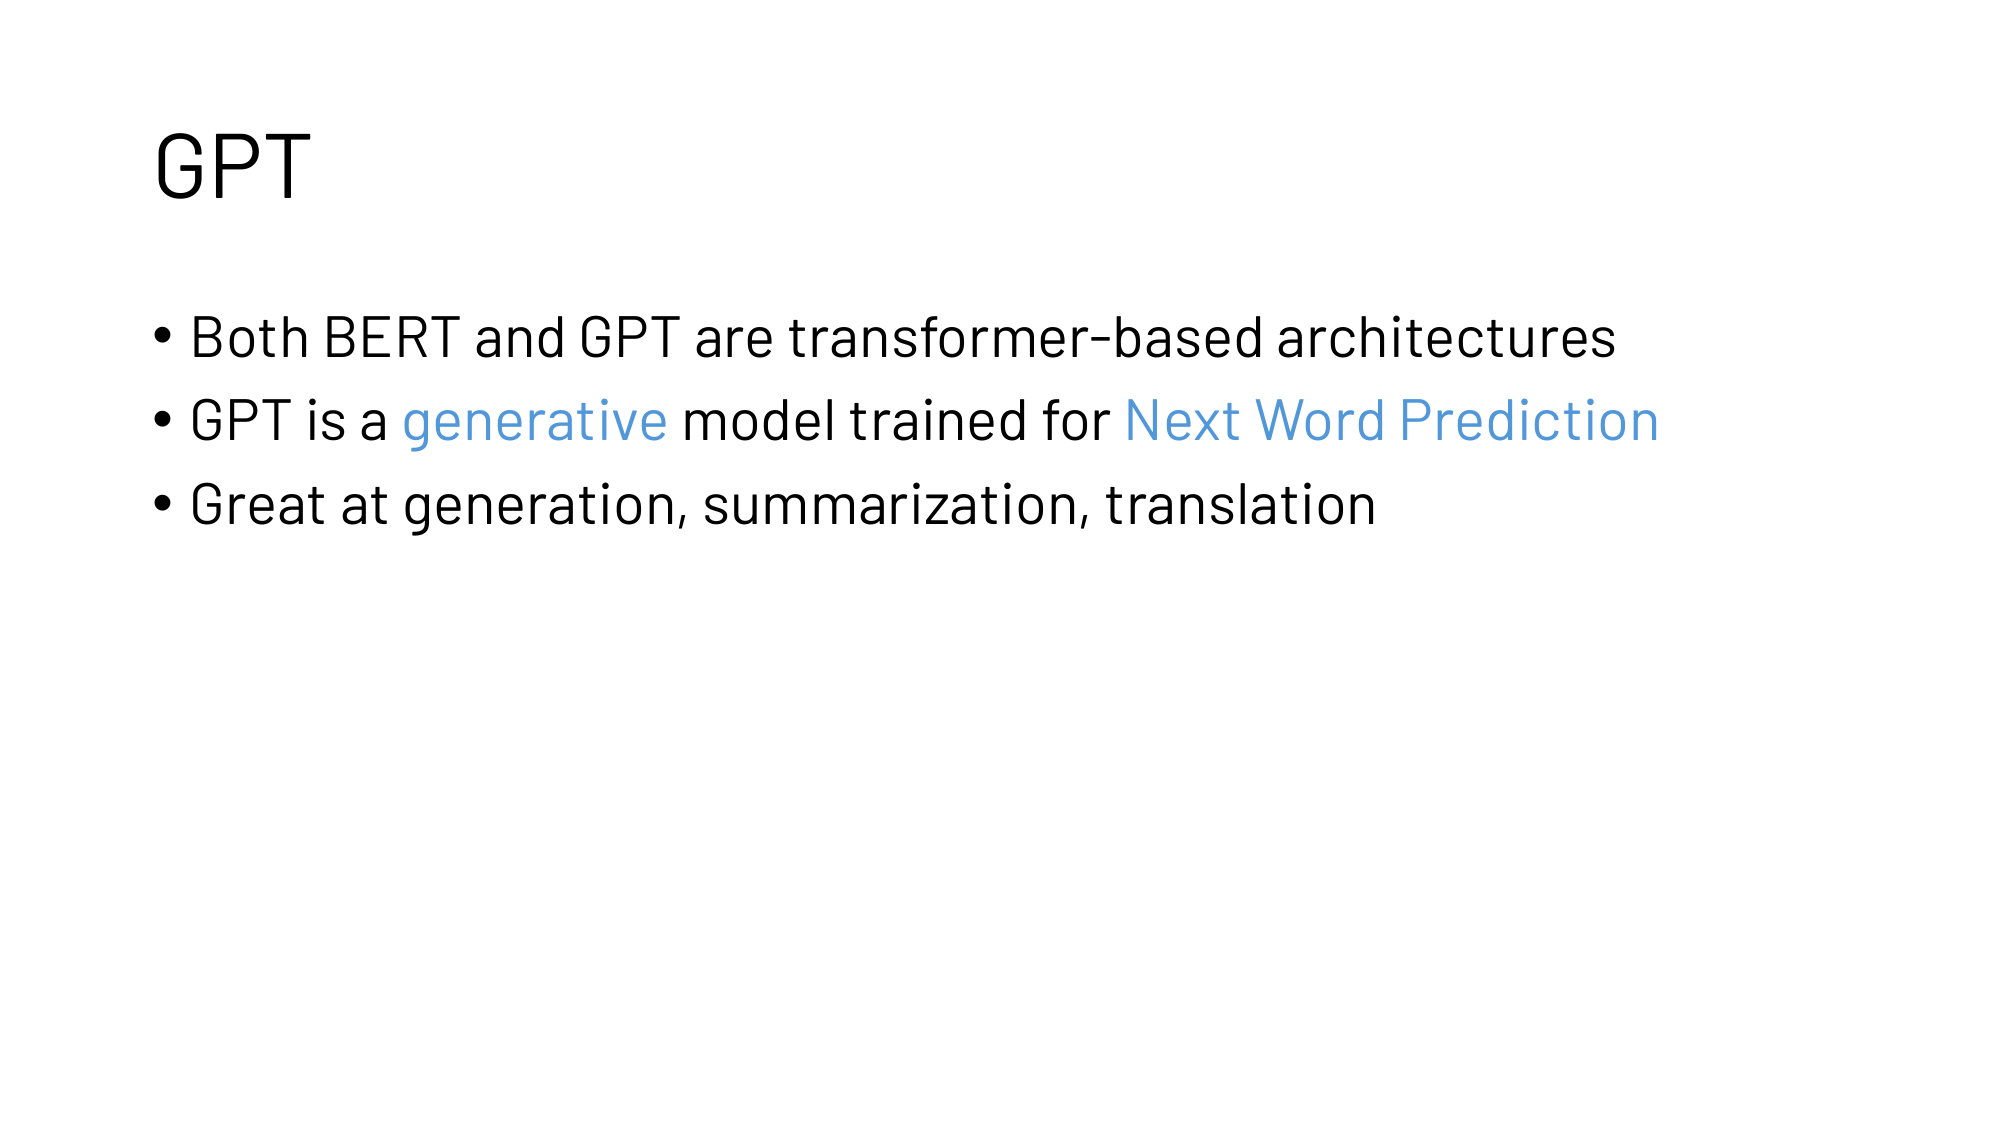

# GPT
Both BERT and GPT are transformer-based architectures
GPT is a generative model trained for Next Word Prediction
Great at generation, summarization, translation